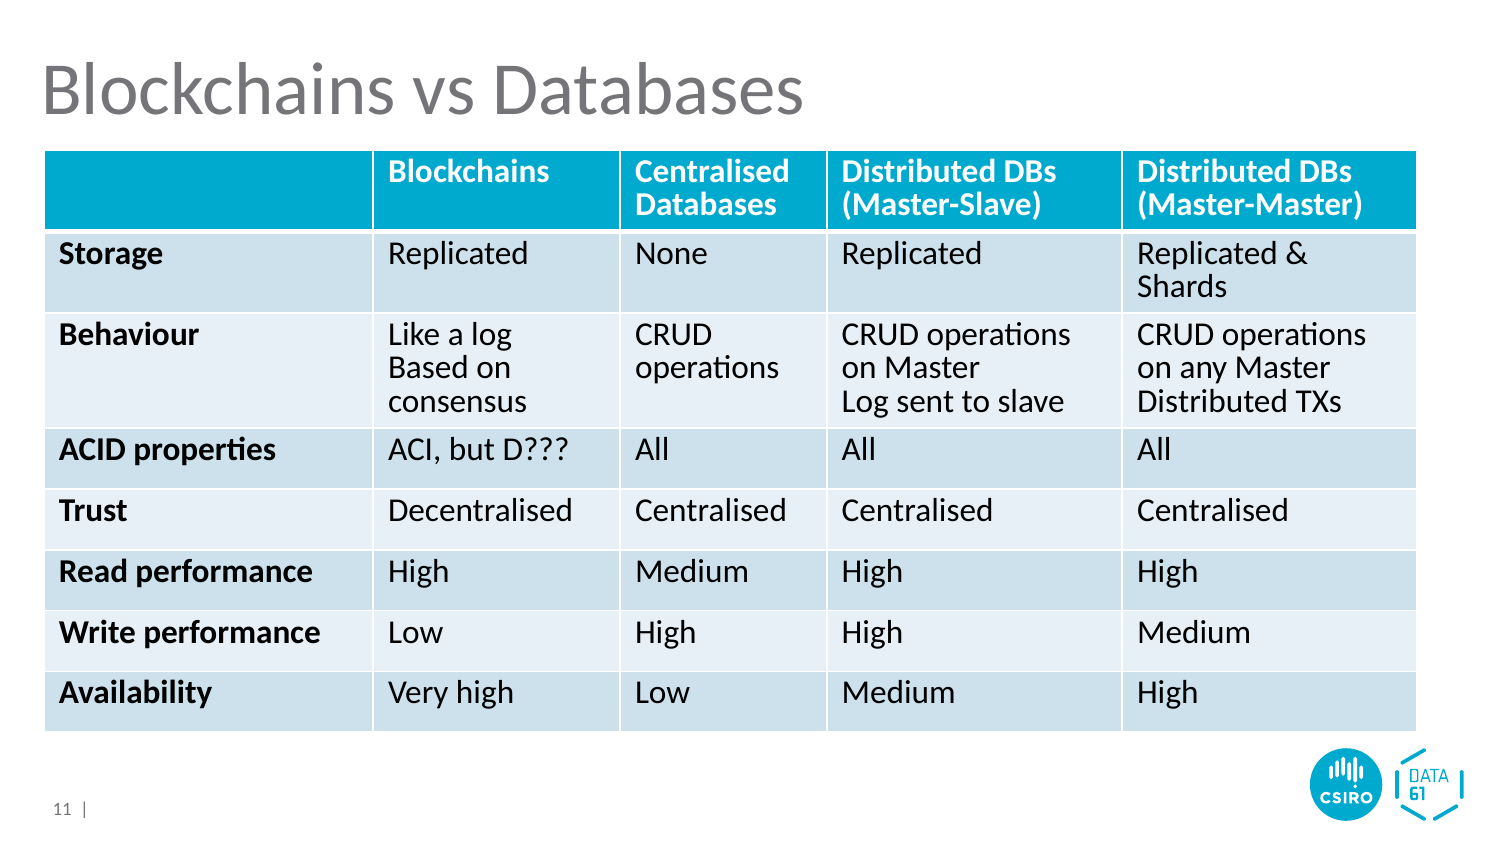

# Blockchains vs Databases
|  | Blockchains | Centralised Databases | Distributed DBs (Master-Slave) | Distributed DBs (Master-Master) |
| --- | --- | --- | --- | --- |
| Storage | Replicated | None | Replicated | Replicated & Shards |
| Behaviour | Like a log Based on consensus | CRUD operations | CRUD operations on Master Log sent to slave | CRUD operations on any Master Distributed TXs |
| ACID properties | ACI, but D??? | All | All | All |
| Trust | Decentralised | Centralised | Centralised | Centralised |
| Read performance | High | Medium | High | High |
| Write performance | Low | High | High | Medium |
| Availability | Very high | Low | Medium | High |
11  |